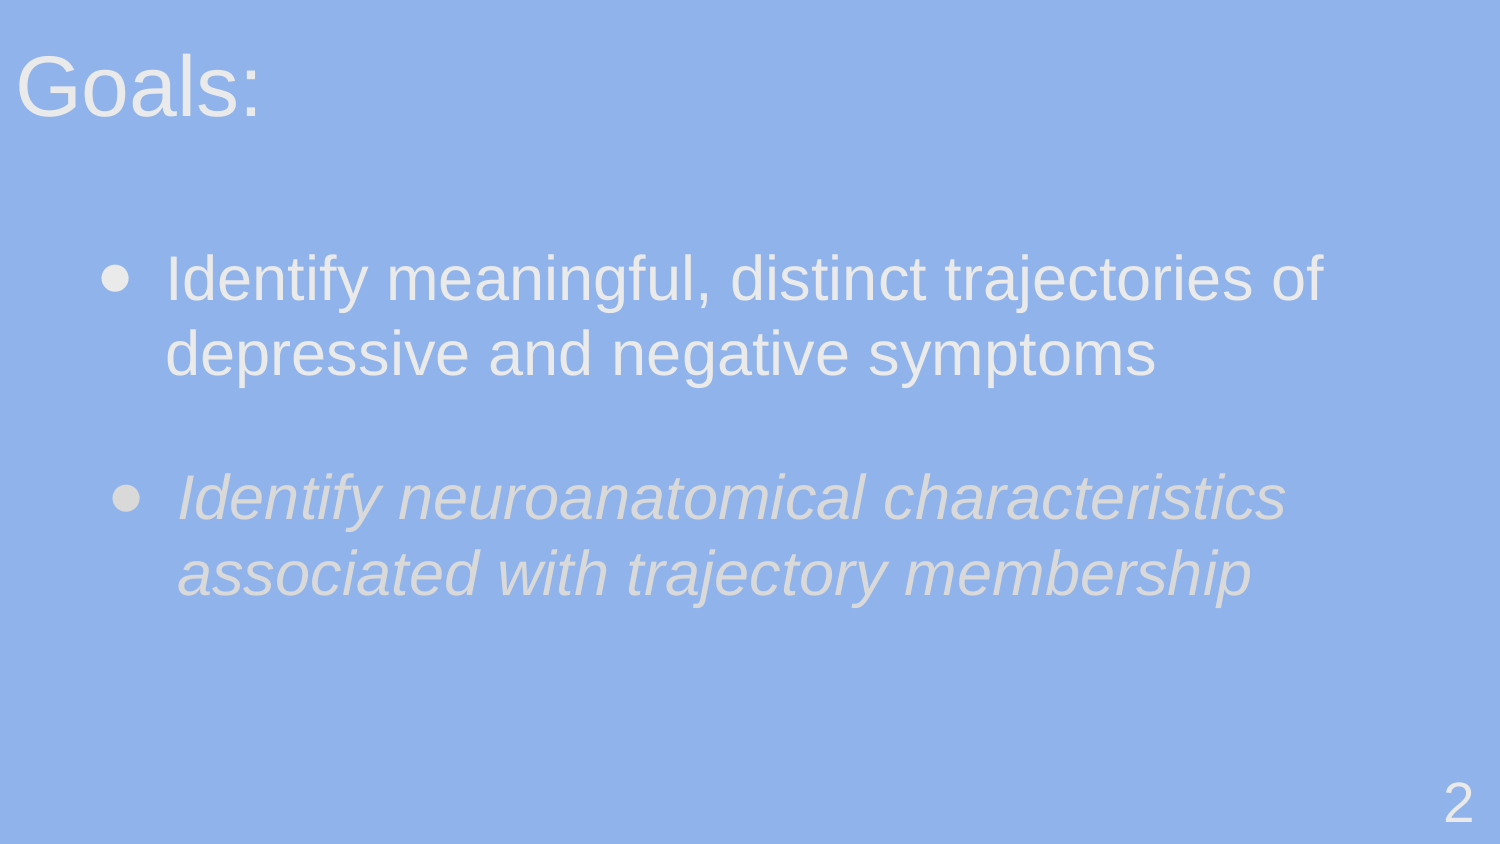

Goals:

Identify meaningful, distinct trajectories of depressive and negative symptoms

Identify neuroanatomical characteristics associated with trajectory membership
2